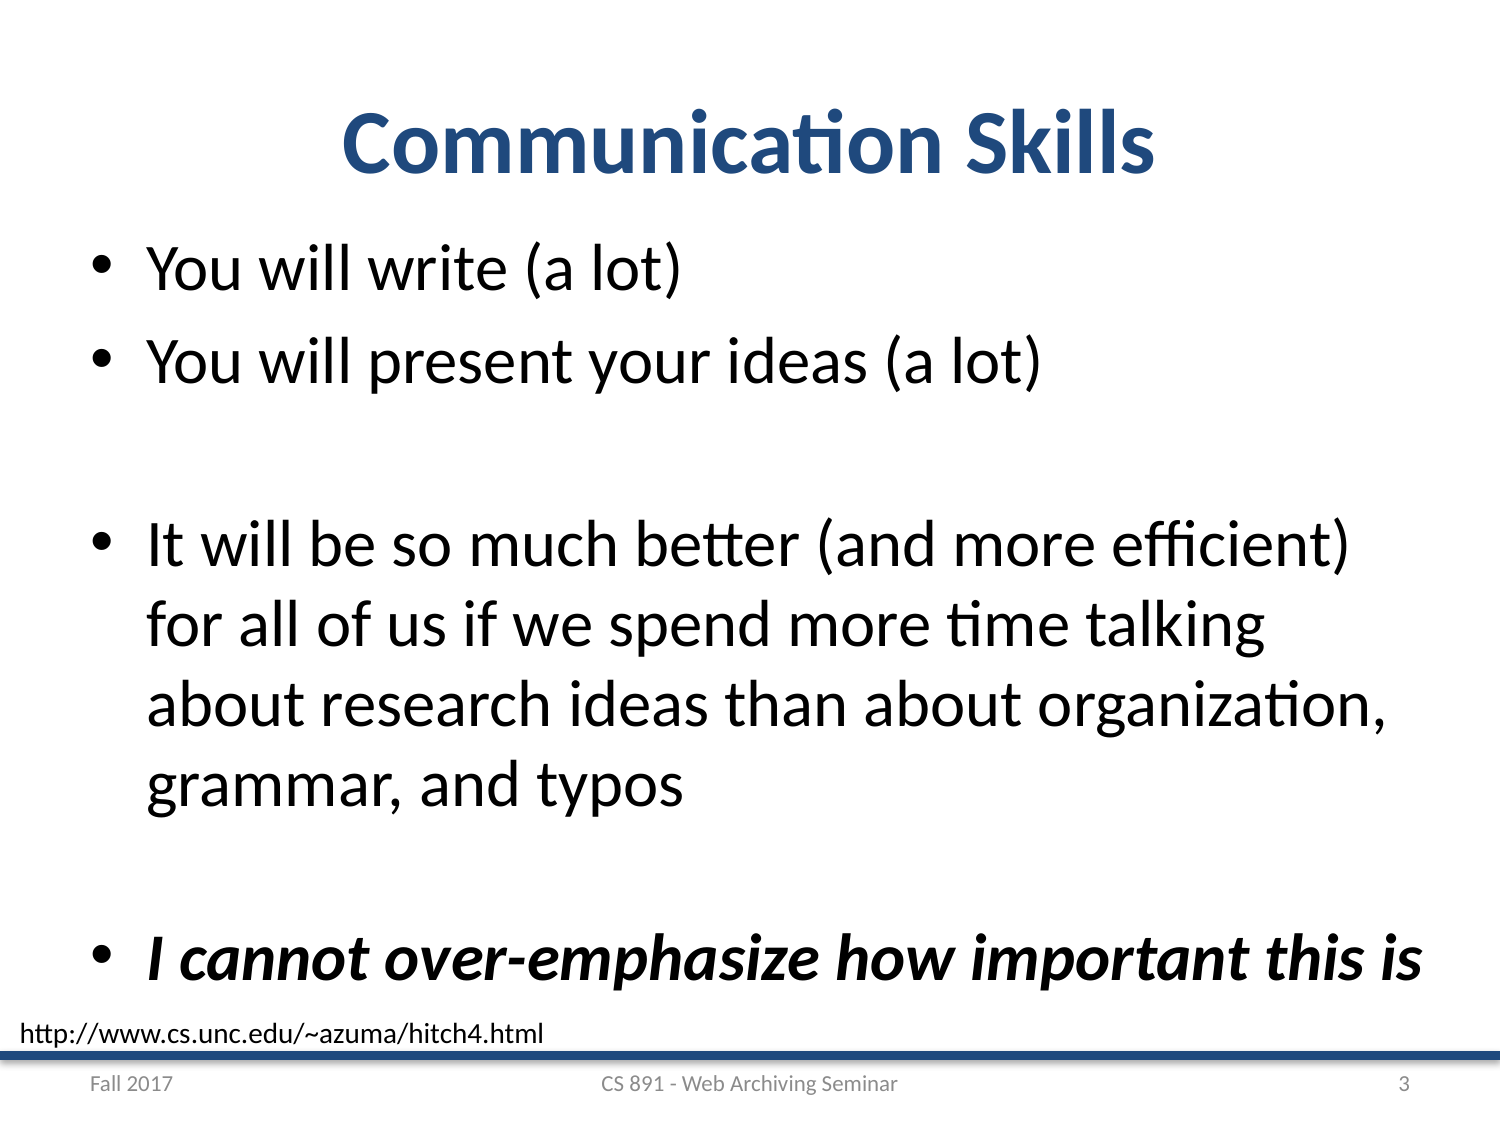

# Communication Skills
You will write (a lot)
You will present your ideas (a lot)

It will be so much better (and more efficient) for all of us if we spend more time talking about research ideas than about organization, grammar, and typos

I cannot over-emphasize how important this is
http://www.cs.unc.edu/~azuma/hitch4.html
Fall 2017
CS 891 - Web Archiving Seminar
3